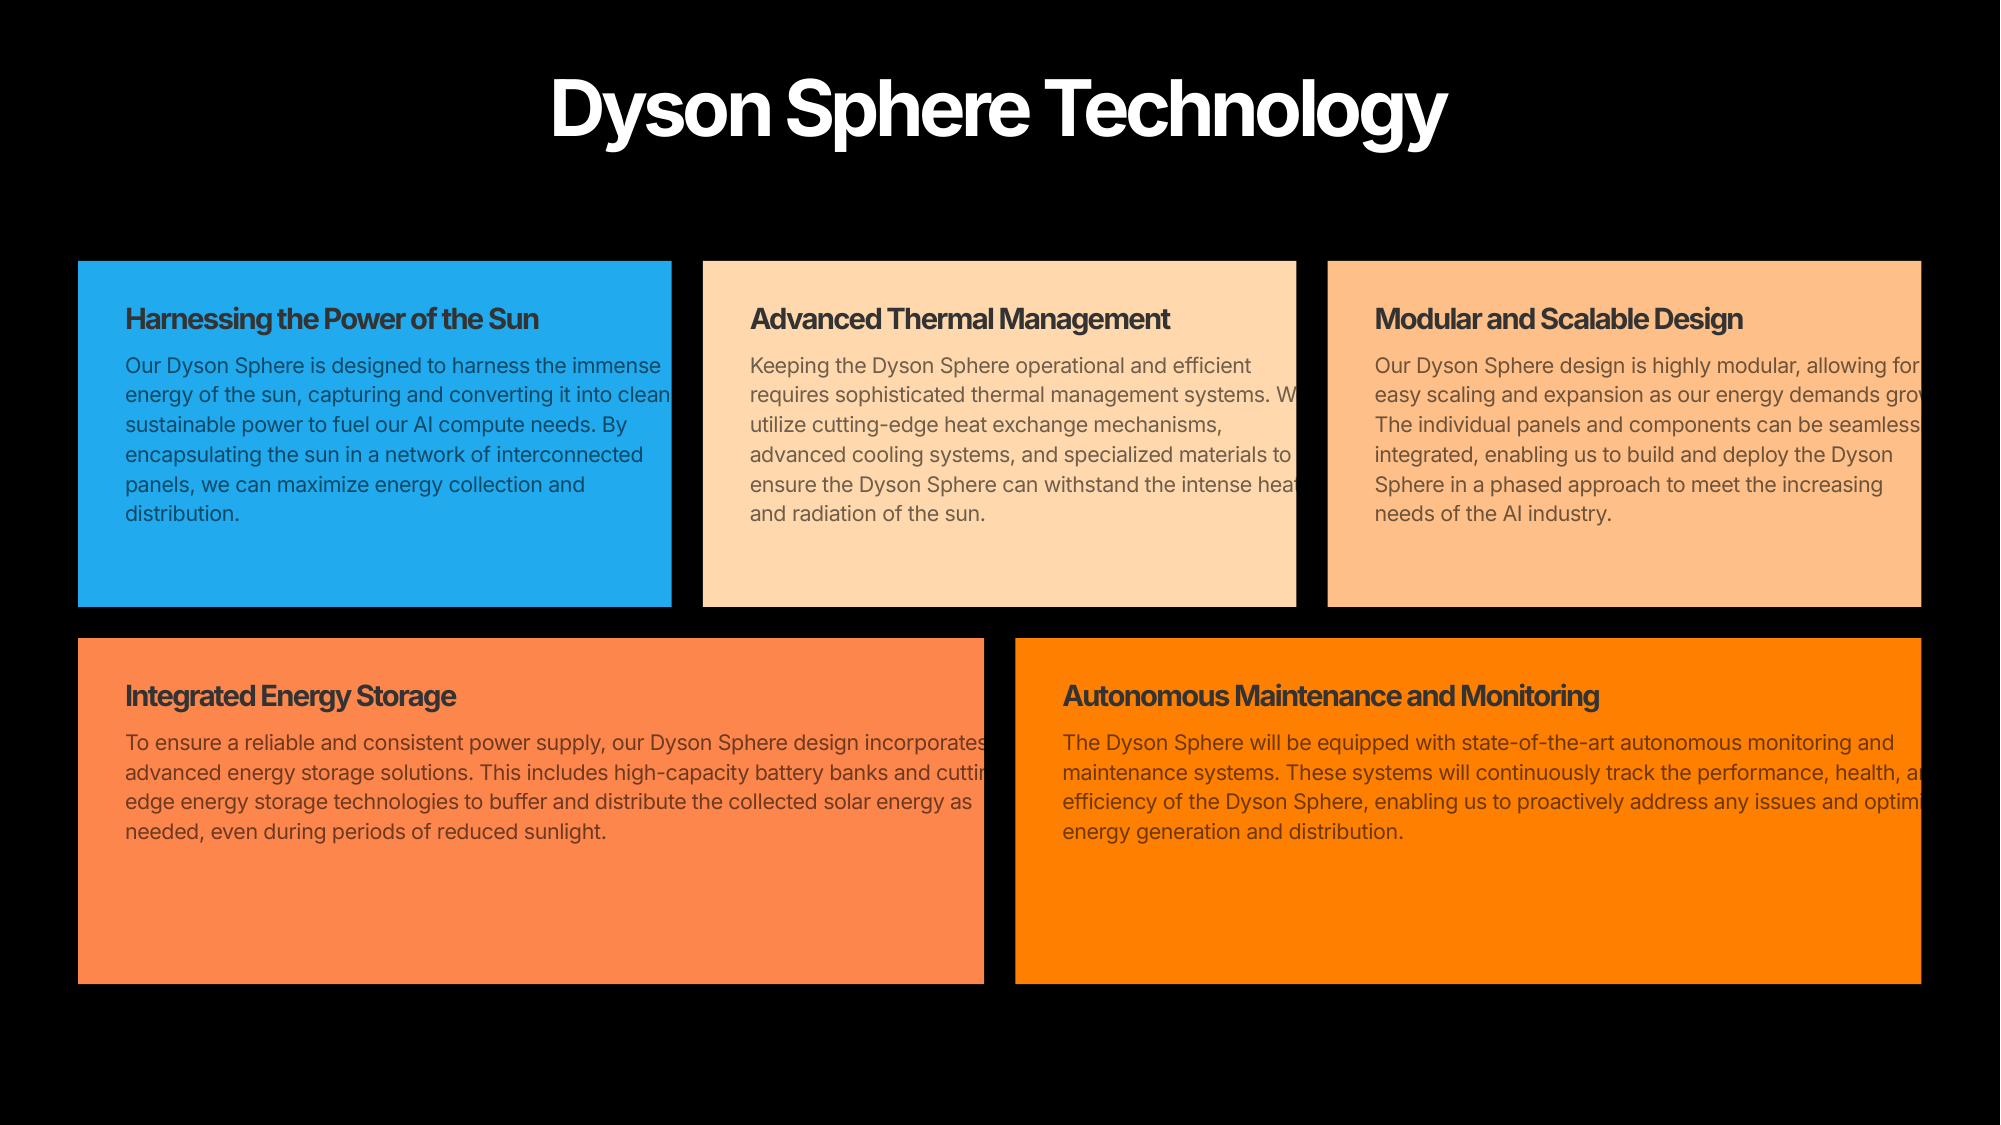

Dyson Sphere Technology

Harnessing the Power of the Sun
Advanced Thermal Management
Modular and Scalable Design
Our Dyson Sphere is designed to harness the immense energy of the sun, capturing and converting it into clean, sustainable power to fuel our AI compute needs. By encapsulating the sun in a network of interconnected panels, we can maximize energy collection and distribution.
Keeping the Dyson Sphere operational and efficient requires sophisticated thermal management systems. We utilize cutting-edge heat exchange mechanisms, advanced cooling systems, and specialized materials to ensure the Dyson Sphere can withstand the intense heat and radiation of the sun.
Our Dyson Sphere design is highly modular, allowing for easy scaling and expansion as our energy demands grow. The individual panels and components can be seamlessly integrated, enabling us to build and deploy the Dyson Sphere in a phased approach to meet the increasing needs of the AI industry.

Integrated Energy Storage
Autonomous Maintenance and Monitoring
To ensure a reliable and consistent power supply, our Dyson Sphere design incorporates advanced energy storage solutions. This includes high-capacity battery banks and cutting-edge energy storage technologies to buffer and distribute the collected solar energy as needed, even during periods of reduced sunlight.
The Dyson Sphere will be equipped with state-of-the-art autonomous monitoring and maintenance systems. These systems will continuously track the performance, health, and efficiency of the Dyson Sphere, enabling us to proactively address any issues and optimize energy generation and distribution.

4